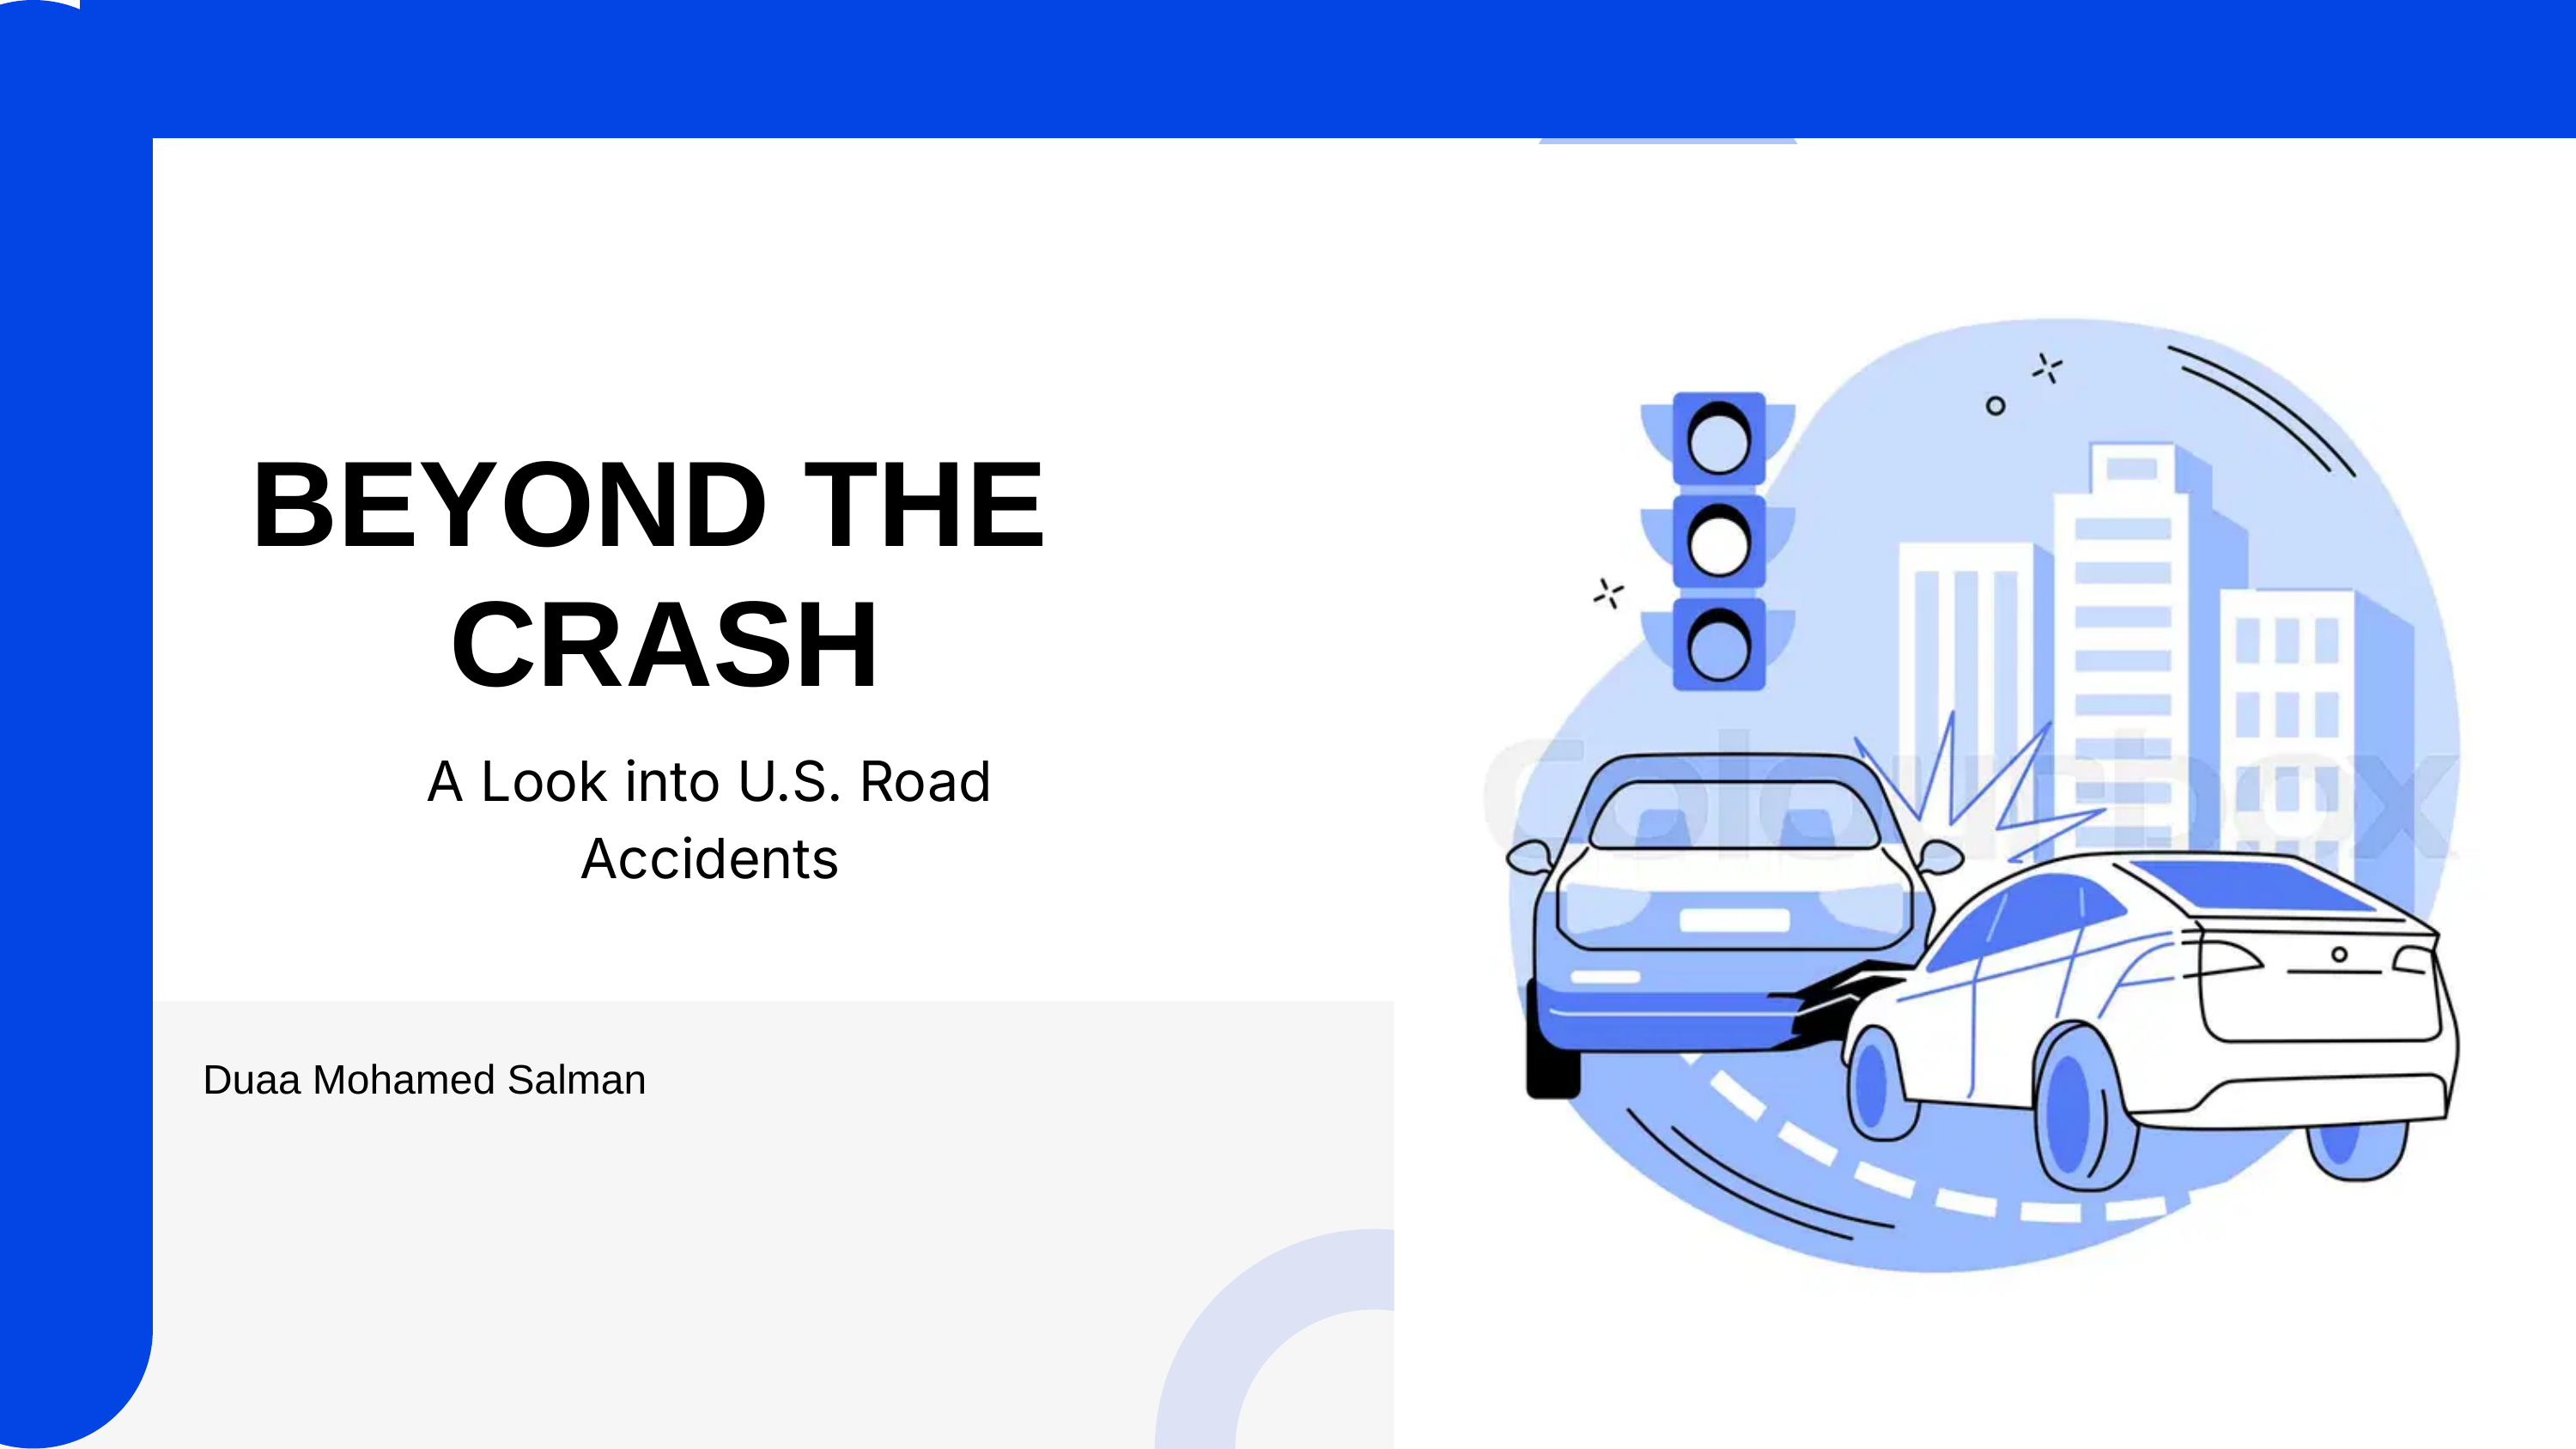

BEYOND THE
CRASH
A Look into U.S. Road Accidents

Duaa Mohamed Salman